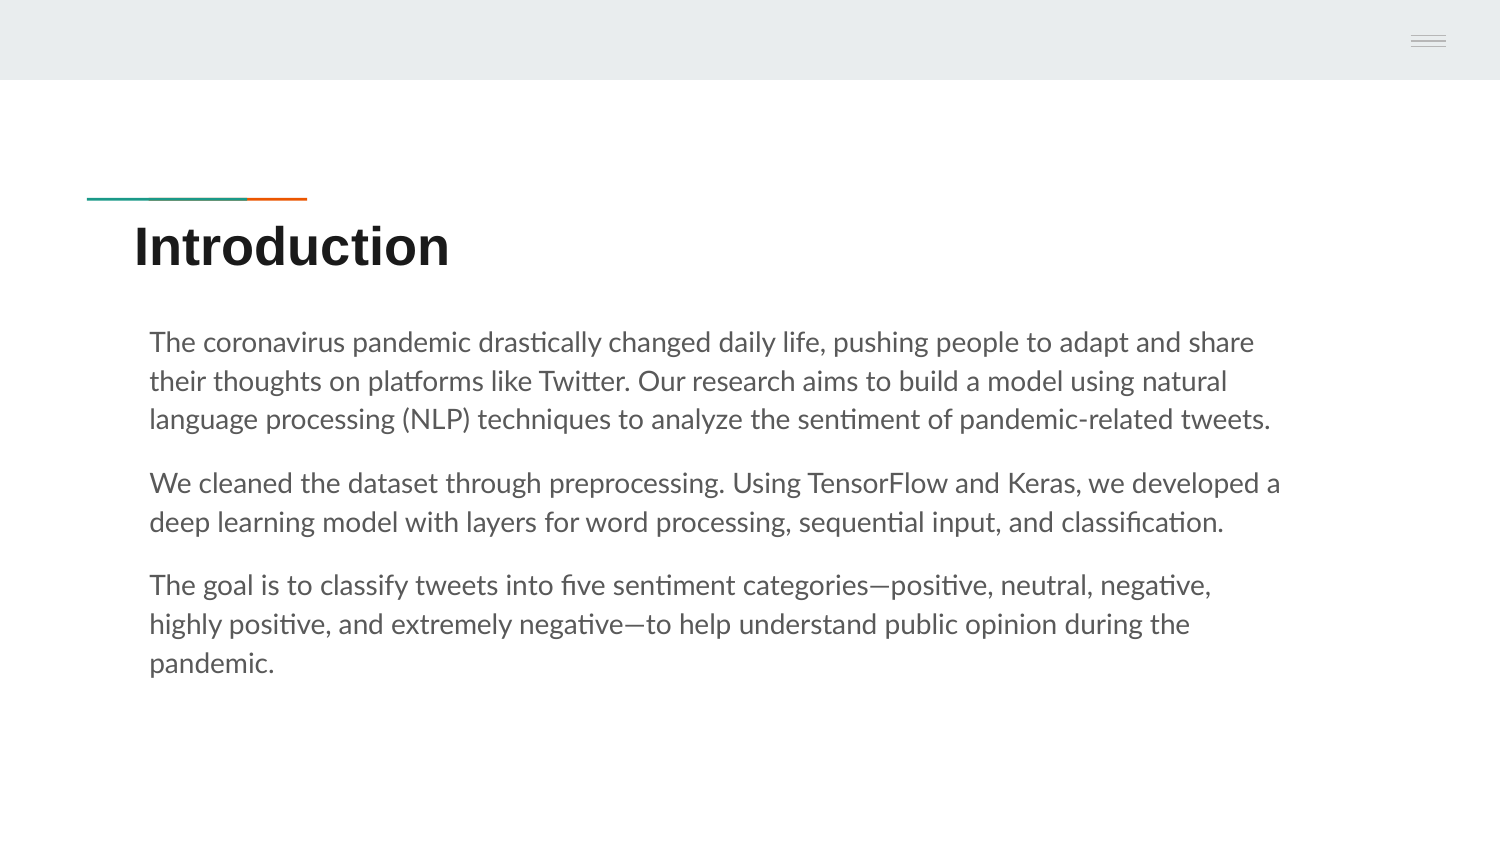

# Introduction
The coronavirus pandemic drastically changed daily life, pushing people to adapt and share their thoughts on platforms like Twitter. Our research aims to build a model using natural language processing (NLP) techniques to analyze the sentiment of pandemic-related tweets.
We cleaned the dataset through preprocessing. Using TensorFlow and Keras, we developed a deep learning model with layers for word processing, sequential input, and classification.
The goal is to classify tweets into five sentiment categories—positive, neutral, negative, highly positive, and extremely negative—to help understand public opinion during the pandemic.